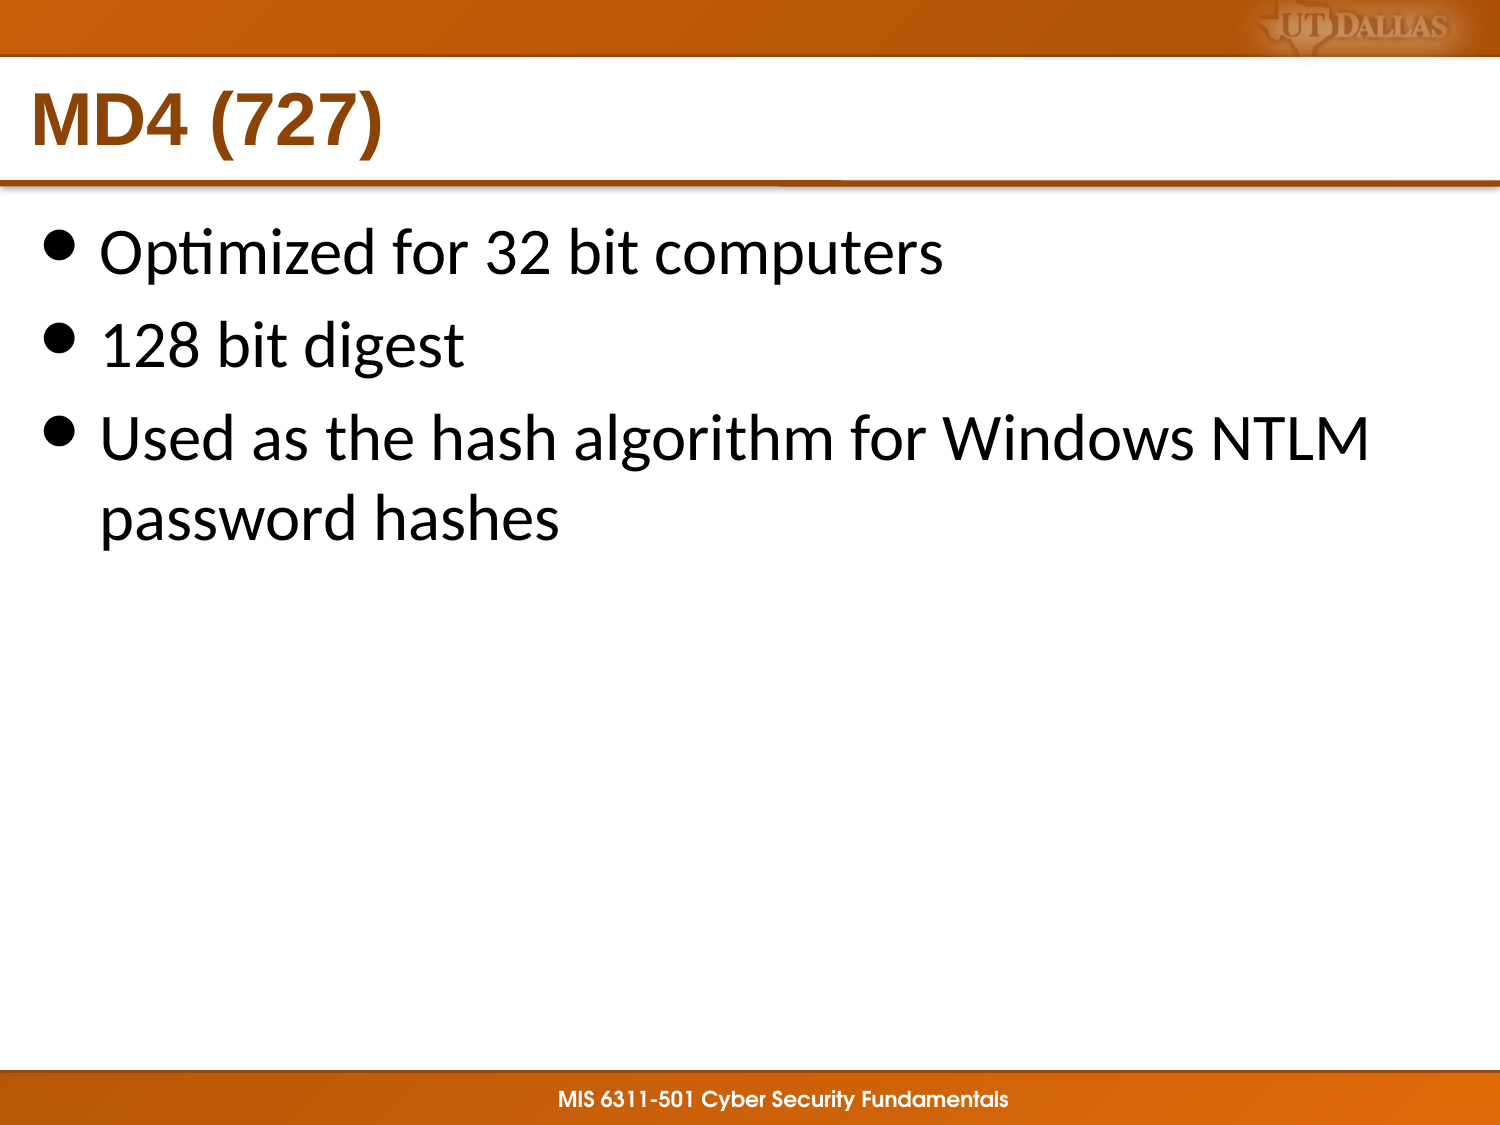

# MD4 (727)
Optimized for 32 bit computers
128 bit digest
Used as the hash algorithm for Windows NTLM password hashes